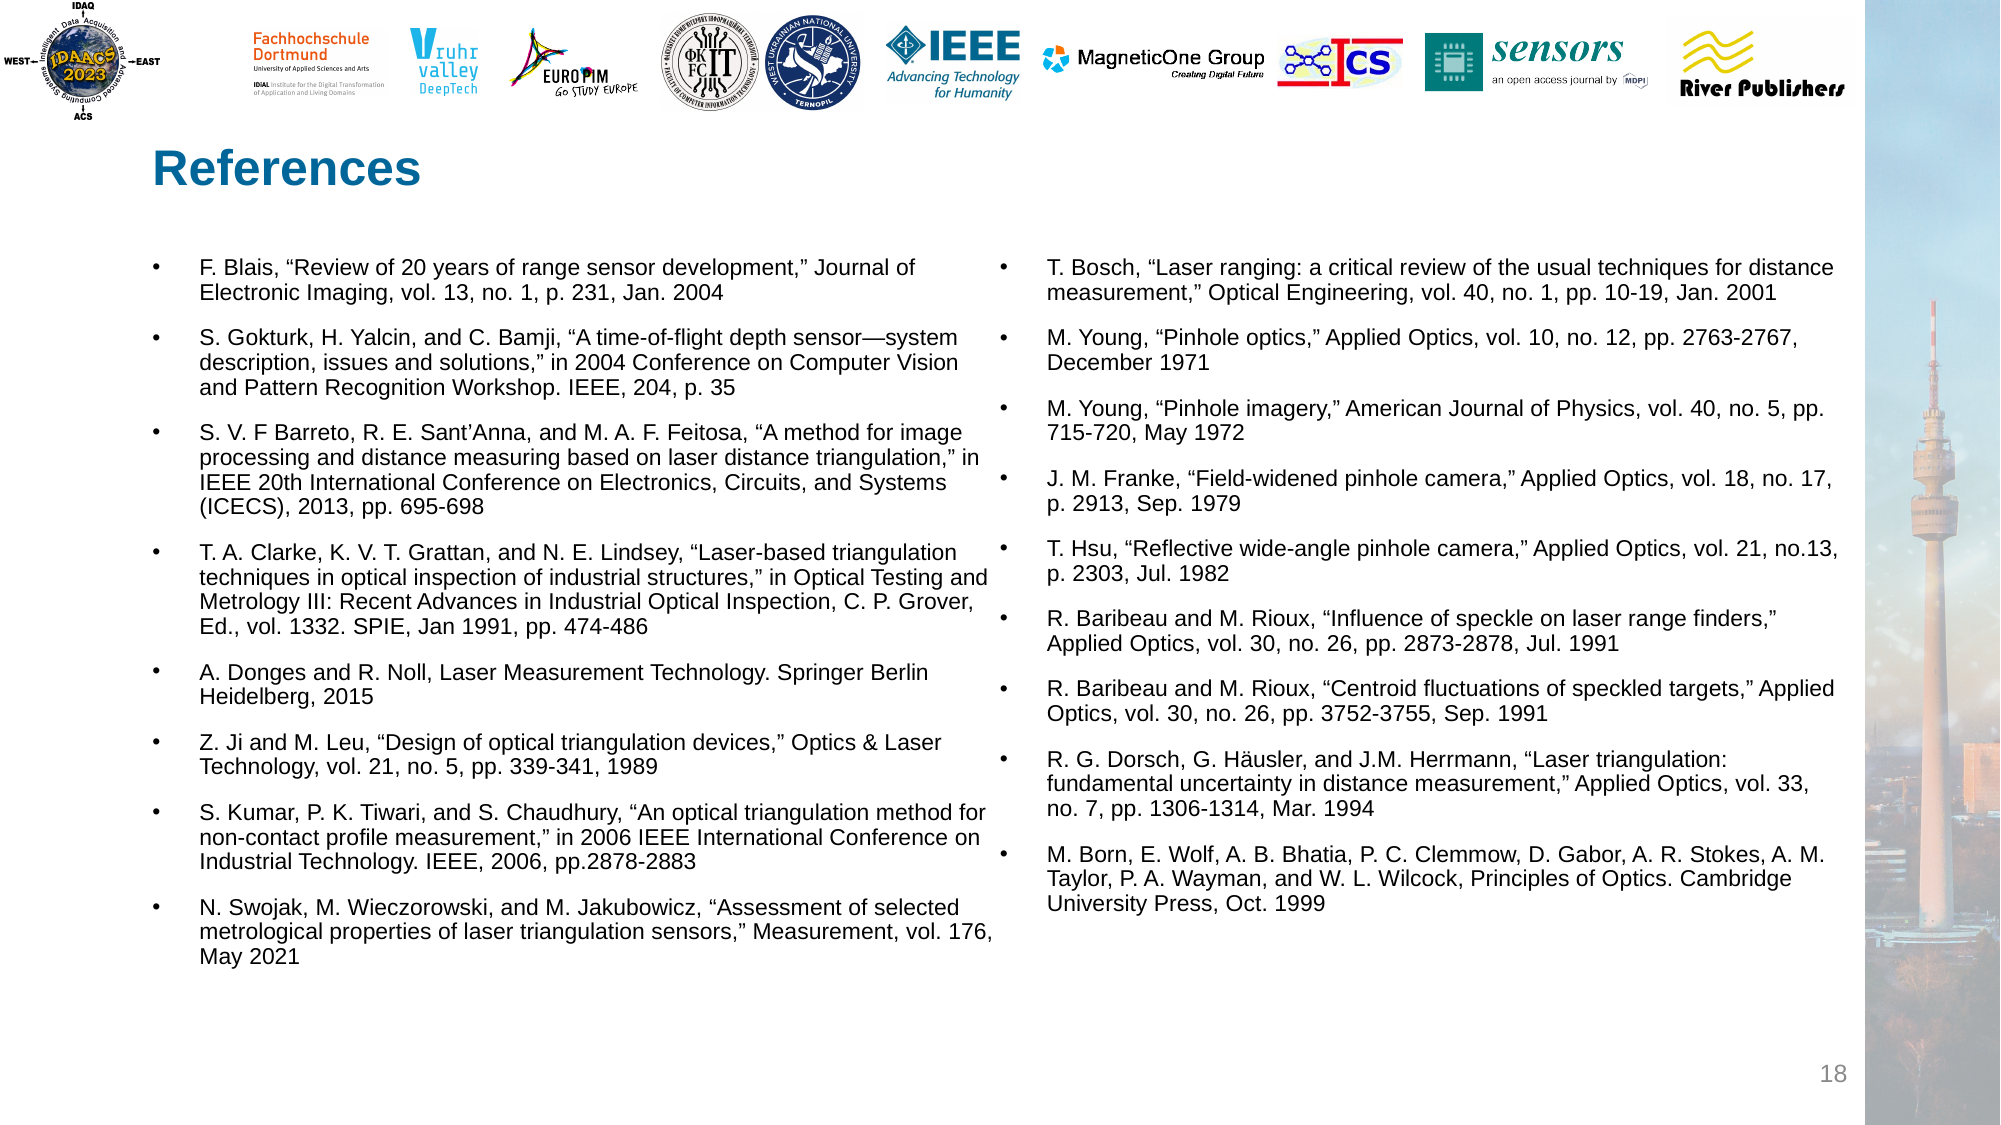

# References
F. Blais, “Review of 20 years of range sensor development,” Journal of Electronic Imaging, vol. 13, no. 1, p. 231, Jan. 2004
S. Gokturk, H. Yalcin, and C. Bamji, “A time-of-flight depth sensor—system description, issues and solutions,” in 2004 Conference on Computer Vision and Pattern Recognition Workshop. IEEE, 204, p. 35
S. V. F Barreto, R. E. Sant’Anna, and M. A. F. Feitosa, “A method for image processing and distance measuring based on laser distance triangulation,” in IEEE 20th International Conference on Electronics, Circuits, and Systems (ICECS), 2013, pp. 695-698
T. A. Clarke, K. V. T. Grattan, and N. E. Lindsey, “Laser-based triangulation techniques in optical inspection of industrial structures,” in Optical Testing and Metrology III: Recent Advances in Industrial Optical Inspection, C. P. Grover, Ed., vol. 1332. SPIE, Jan 1991, pp. 474-486
A. Donges and R. Noll, Laser Measurement Technology. Springer Berlin Heidelberg, 2015
Z. Ji and M. Leu, “Design of optical triangulation devices,” Optics & Laser Technology, vol. 21, no. 5, pp. 339-341, 1989
S. Kumar, P. K. Tiwari, and S. Chaudhury, “An optical triangulation method for non-contact profile measurement,” in 2006 IEEE International Conference on Industrial Technology. IEEE, 2006, pp.2878-2883
N. Swojak, M. Wieczorowski, and M. Jakubowicz, “Assessment of selected metrological properties of laser triangulation sensors,” Measurement, vol. 176, May 2021
T. Bosch, “Laser ranging: a critical review of the usual techniques for distance measurement,” Optical Engineering, vol. 40, no. 1, pp. 10-19, Jan. 2001
M. Young, “Pinhole optics,” Applied Optics, vol. 10, no. 12, pp. 2763-2767, December 1971
M. Young, “Pinhole imagery,” American Journal of Physics, vol. 40, no. 5, pp. 715-720, May 1972
J. M. Franke, “Field-widened pinhole camera,” Applied Optics, vol. 18, no. 17, p. 2913, Sep. 1979
T. Hsu, “Reflective wide-angle pinhole camera,” Applied Optics, vol. 21, no.13, p. 2303, Jul. 1982
R. Baribeau and M. Rioux, “Influence of speckle on laser range finders,” Applied Optics, vol. 30, no. 26, pp. 2873-2878, Jul. 1991
R. Baribeau and M. Rioux, “Centroid fluctuations of speckled targets,” Applied Optics, vol. 30, no. 26, pp. 3752-3755, Sep. 1991
R. G. Dorsch, G. Häusler, and J.M. Herrmann, “Laser triangulation: fundamental uncertainty in distance measurement,” Applied Optics, vol. 33, no. 7, pp. 1306-1314, Mar. 1994
M. Born, E. Wolf, A. B. Bhatia, P. C. Clemmow, D. Gabor, A. R. Stokes, A. M. Taylor, P. A. Wayman, and W. L. Wilcock, Principles of Optics. Cambridge University Press, Oct. 1999

18